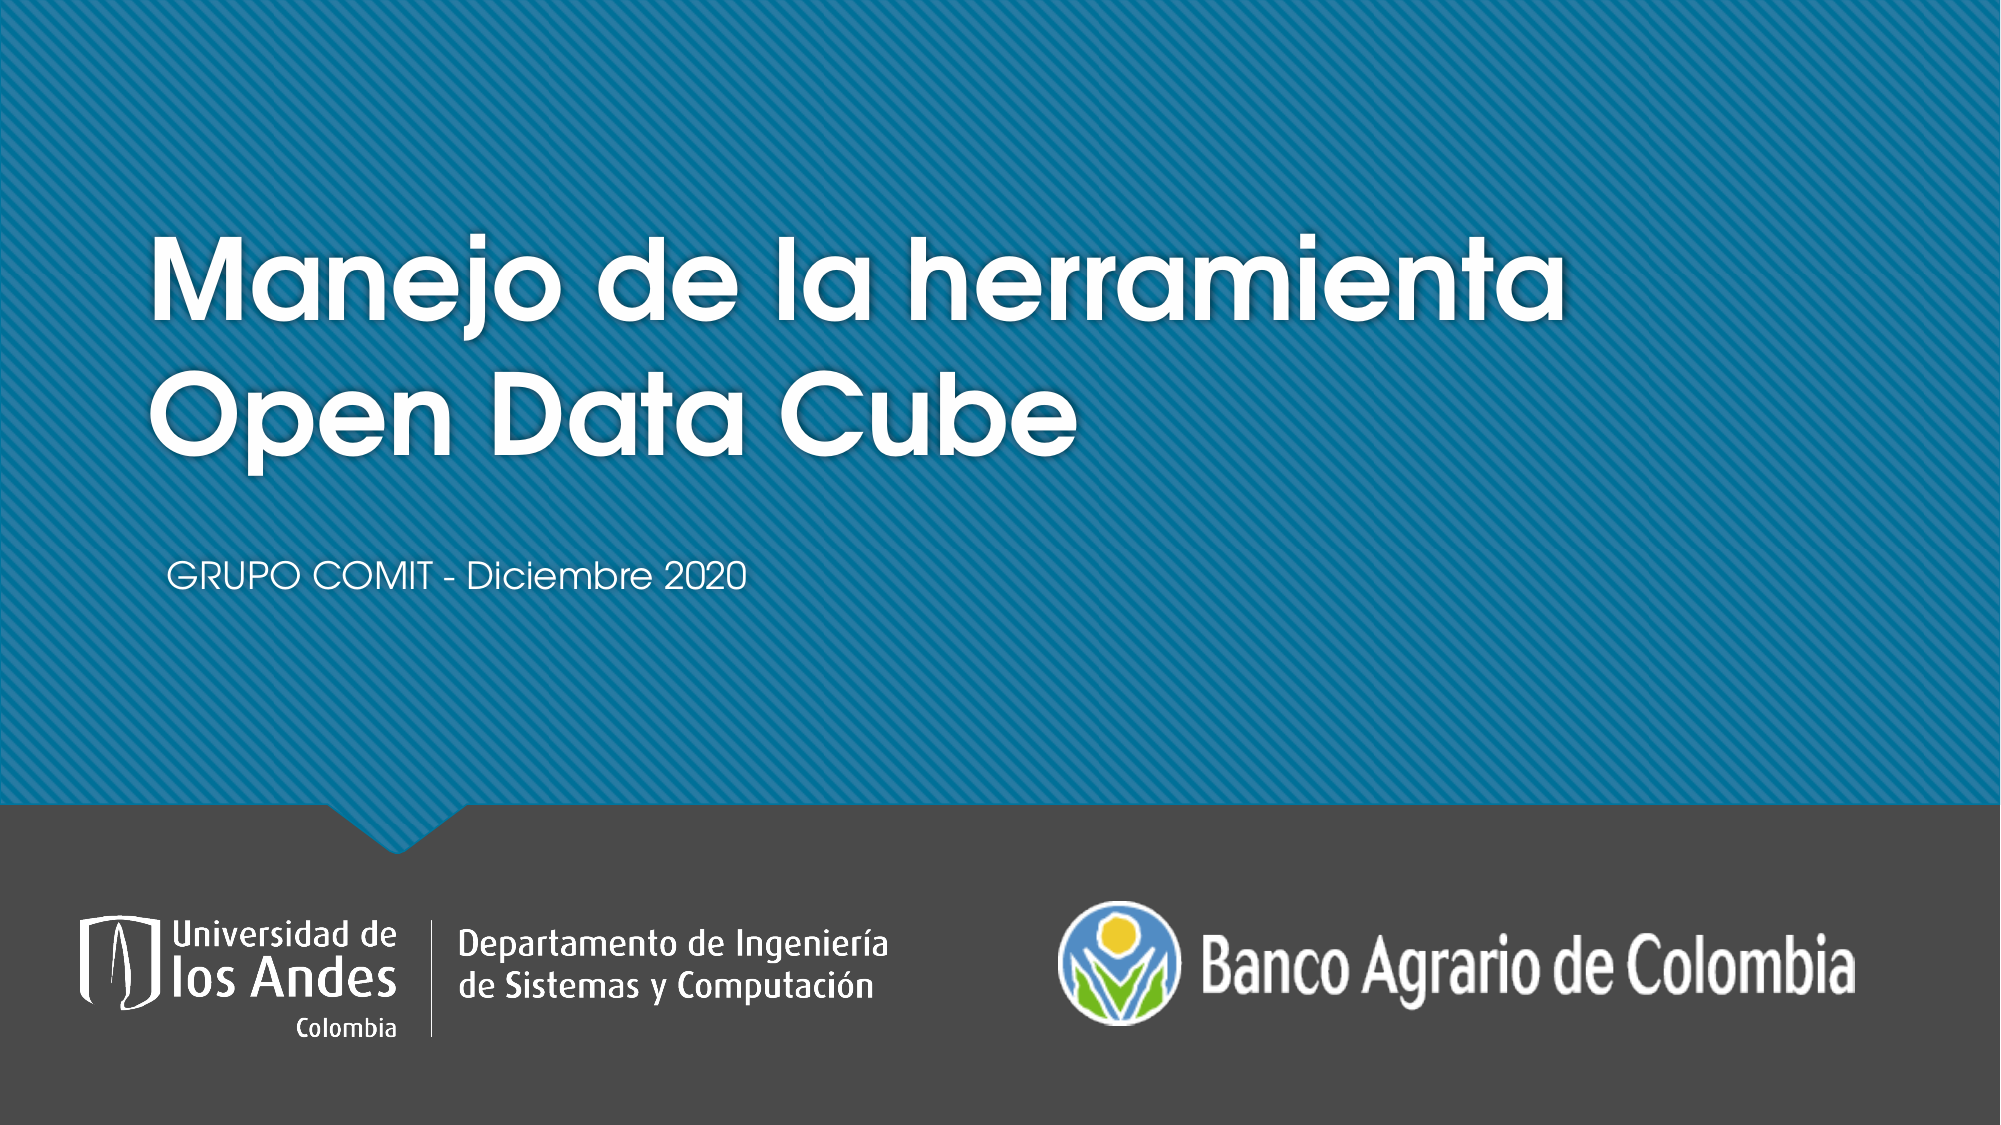

# Manejo de la herramienta Open Data Cube
GRUPO COMIT - Diciembre 2020